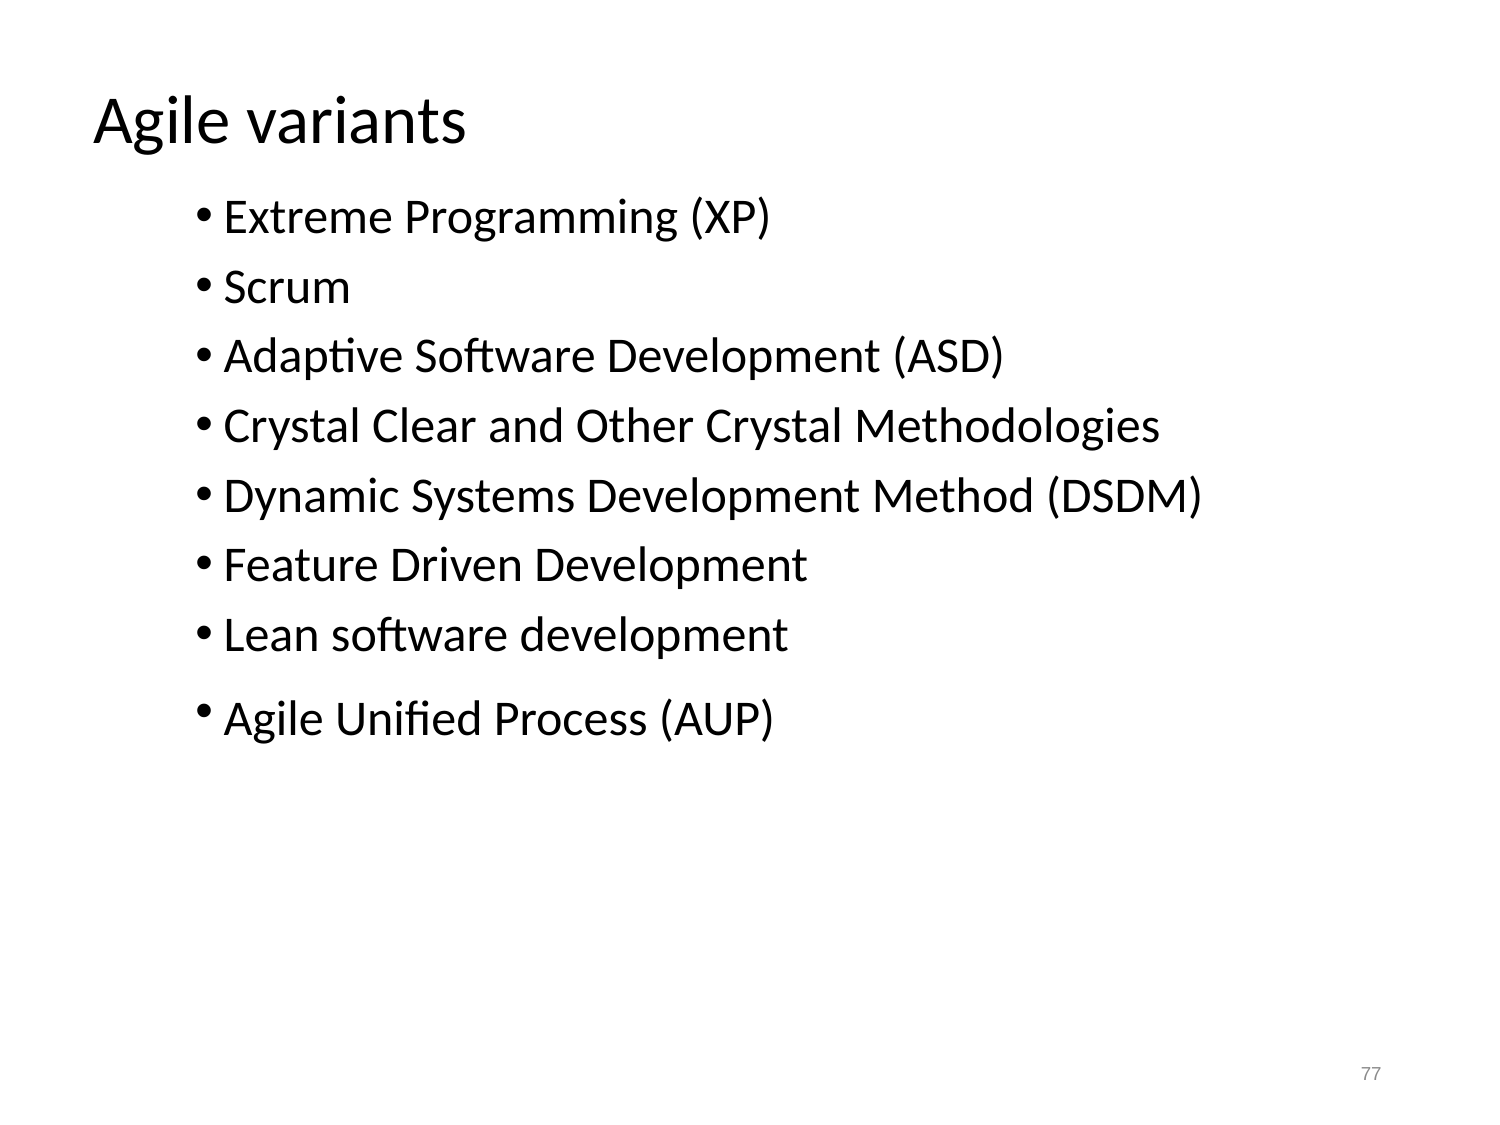

Agile variants
Extreme Programming (XP)
Scrum
Adaptive Software Development (ASD)
Crystal Clear and Other Crystal Methodologies
Dynamic Systems Development Method (DSDM)
Feature Driven Development
Lean software development
Agile Unified Process (AUP)

77